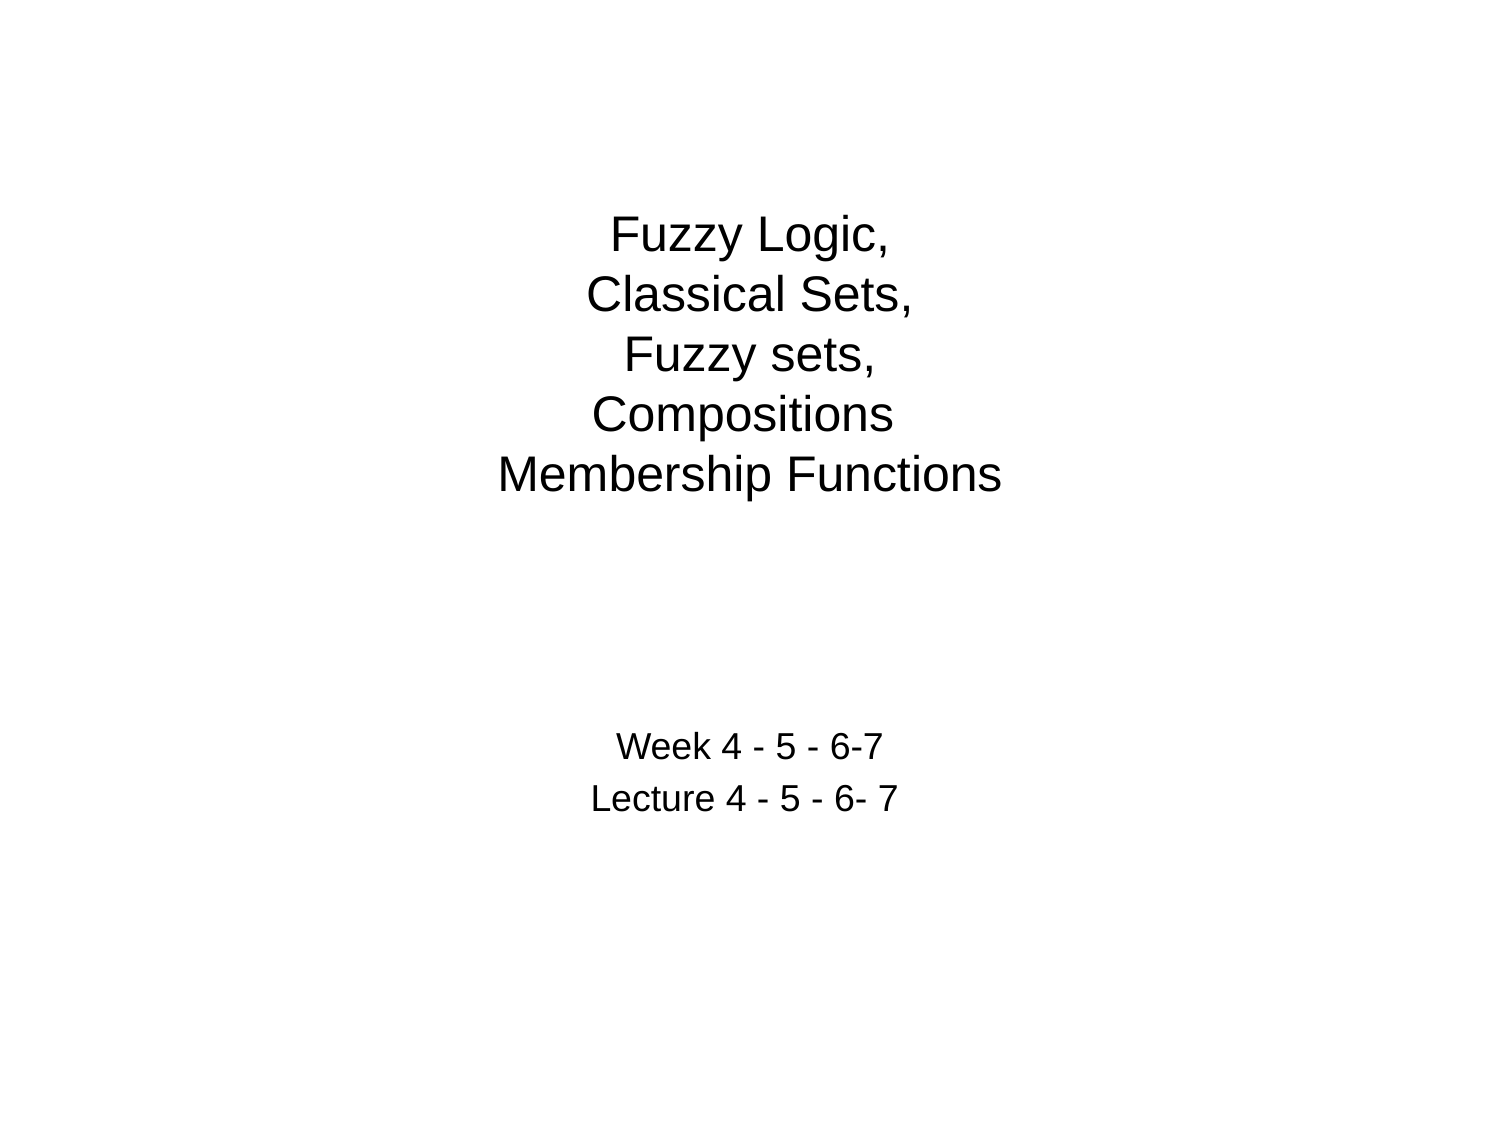

# Fuzzy Logic, Classical Sets, Fuzzy sets,
Compositions
Membership Functions
Week 4 - 5 - 6-7
Lecture 4 - 5 - 6- 7